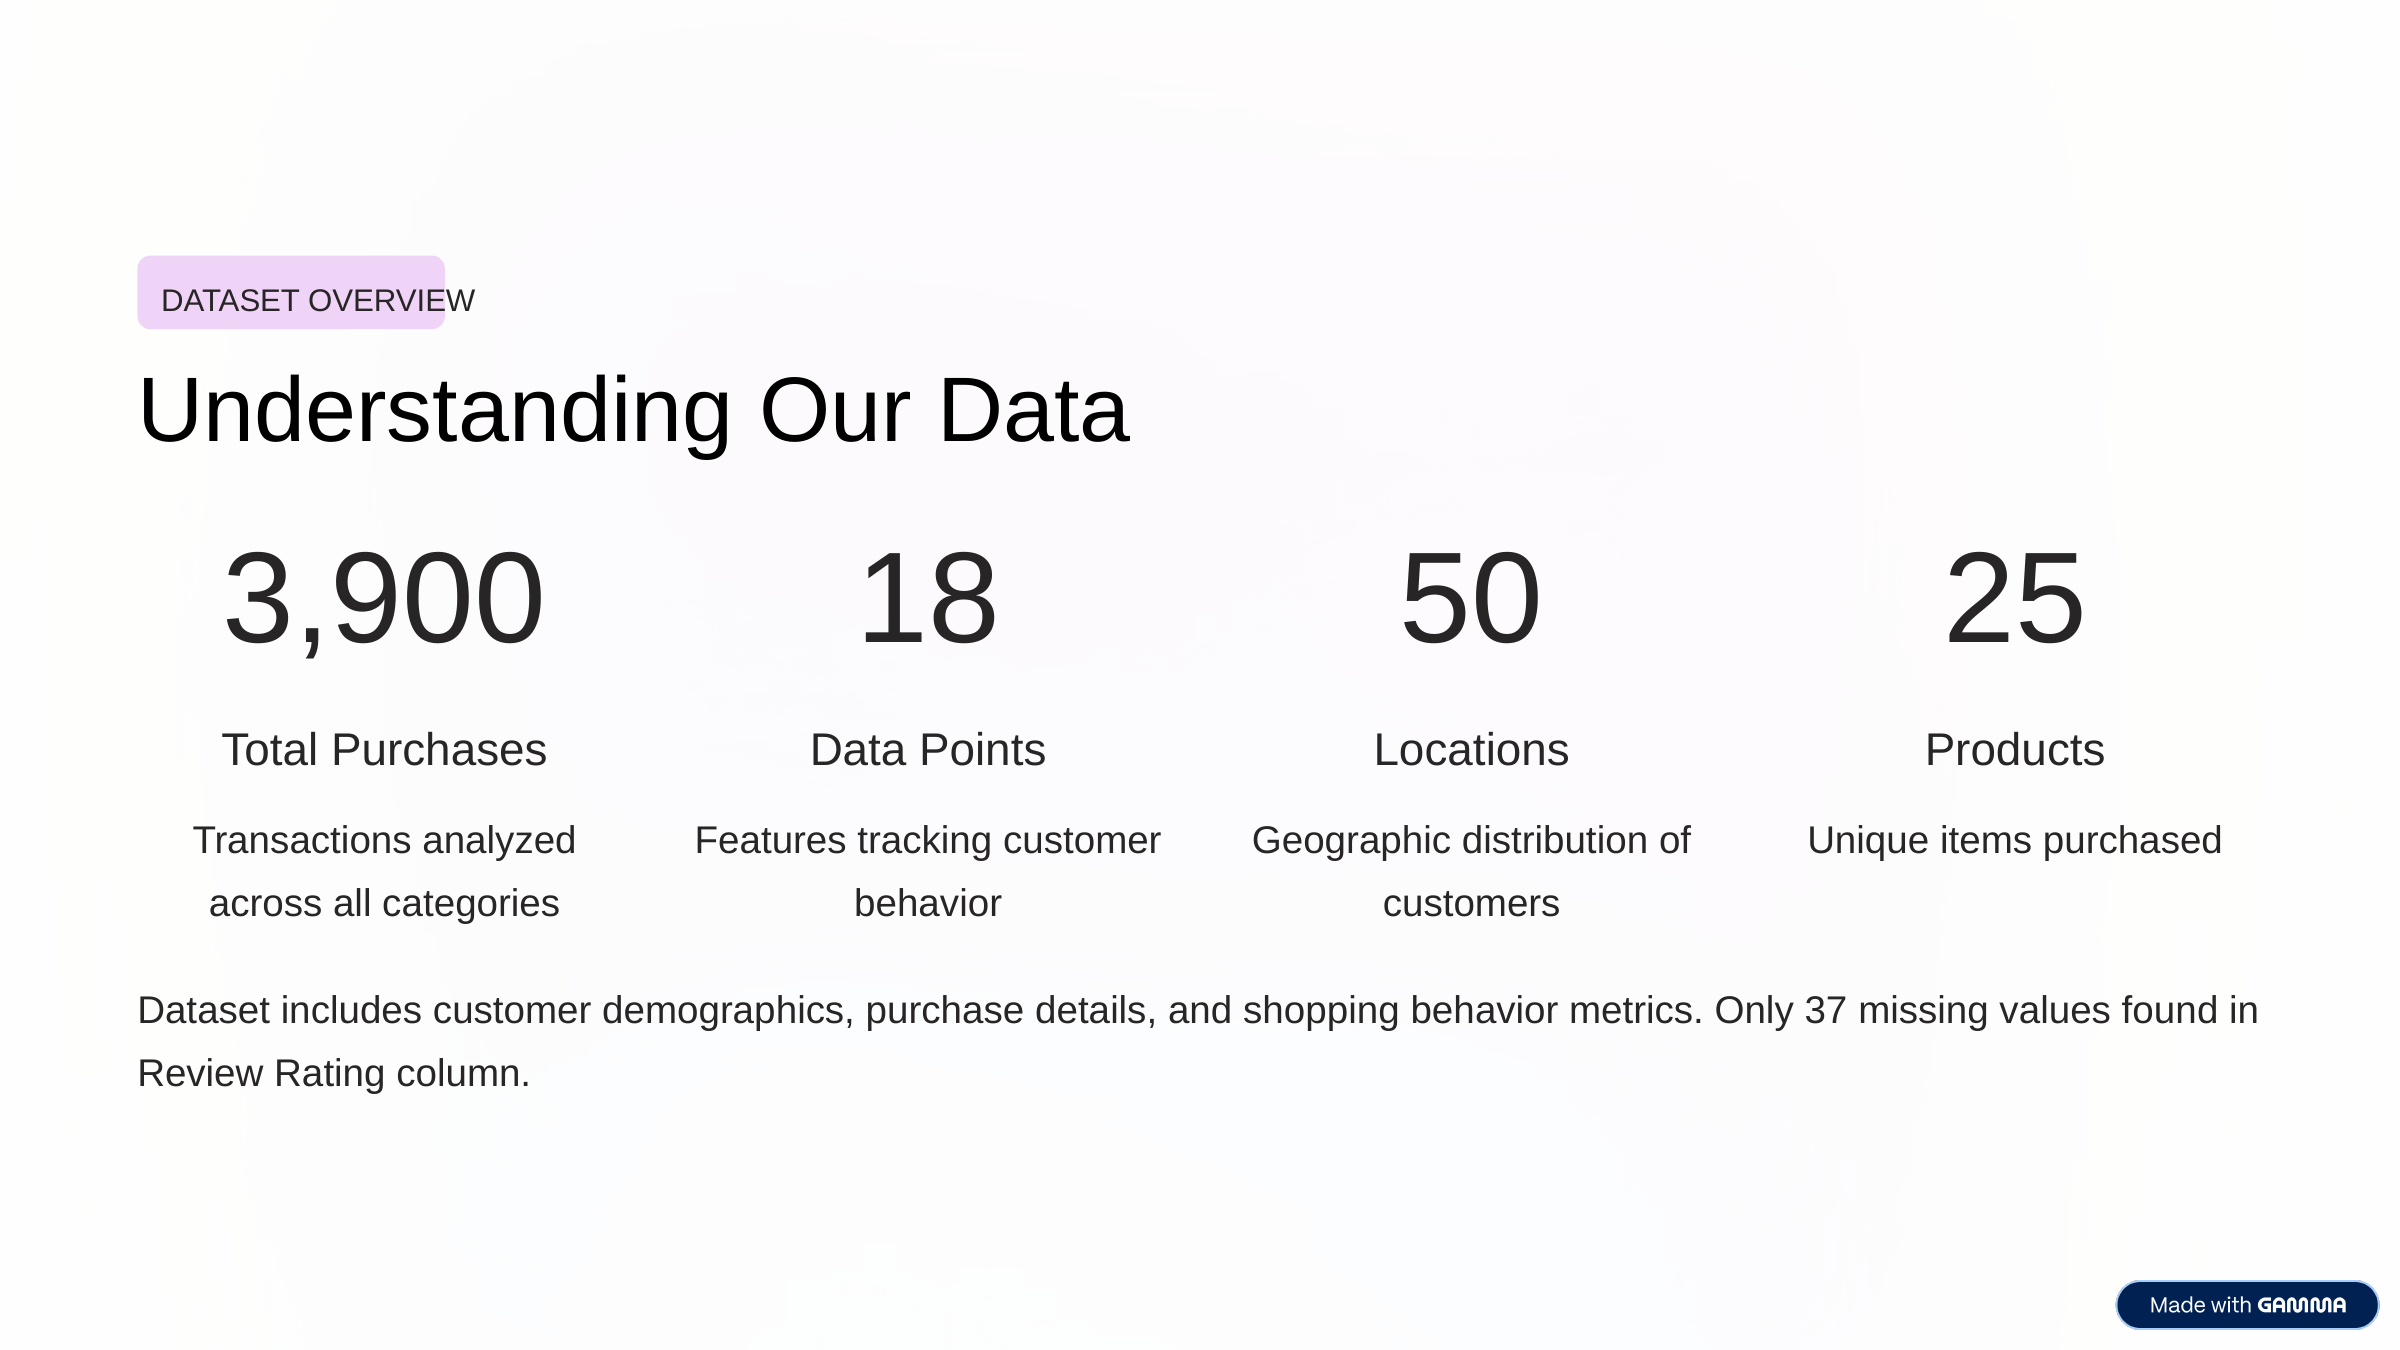

DATASET OVERVIEW
Understanding Our Data
3,900
18
50
25
Total Purchases
Data Points
Locations
Products
Transactions analyzed across all categories
Features tracking customer behavior
Geographic distribution of customers
Unique items purchased
Dataset includes customer demographics, purchase details, and shopping behavior metrics. Only 37 missing values found in Review Rating column.